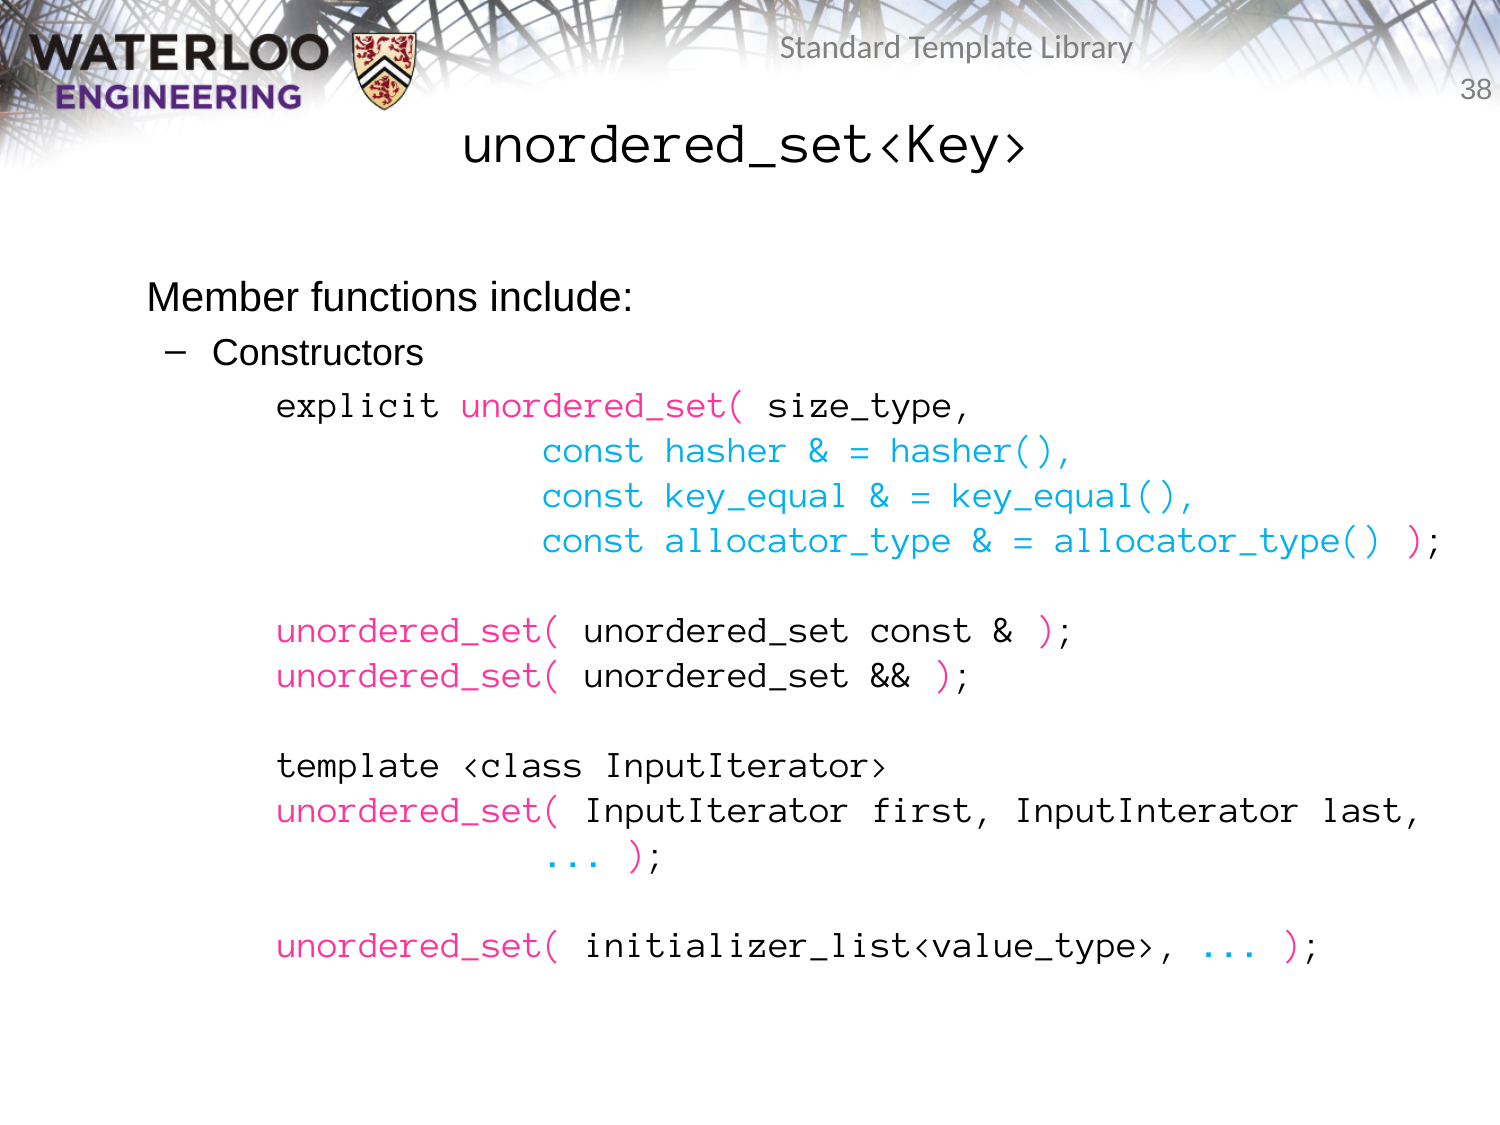

# unordered_set<Key>
	Member functions include:
Constructors
	explicit unordered_set( size_type,
             const hasher & = hasher(),
             const key_equal & = key_equal(),
             const allocator_type & = allocator_type() );
unordered_set( unordered_set const & );
unordered_set( unordered_set && );
template <class InputIterator>
unordered_set( InputIterator first, InputInterator last,
             ... );
unordered_set( initializer_list<value_type>, ... );